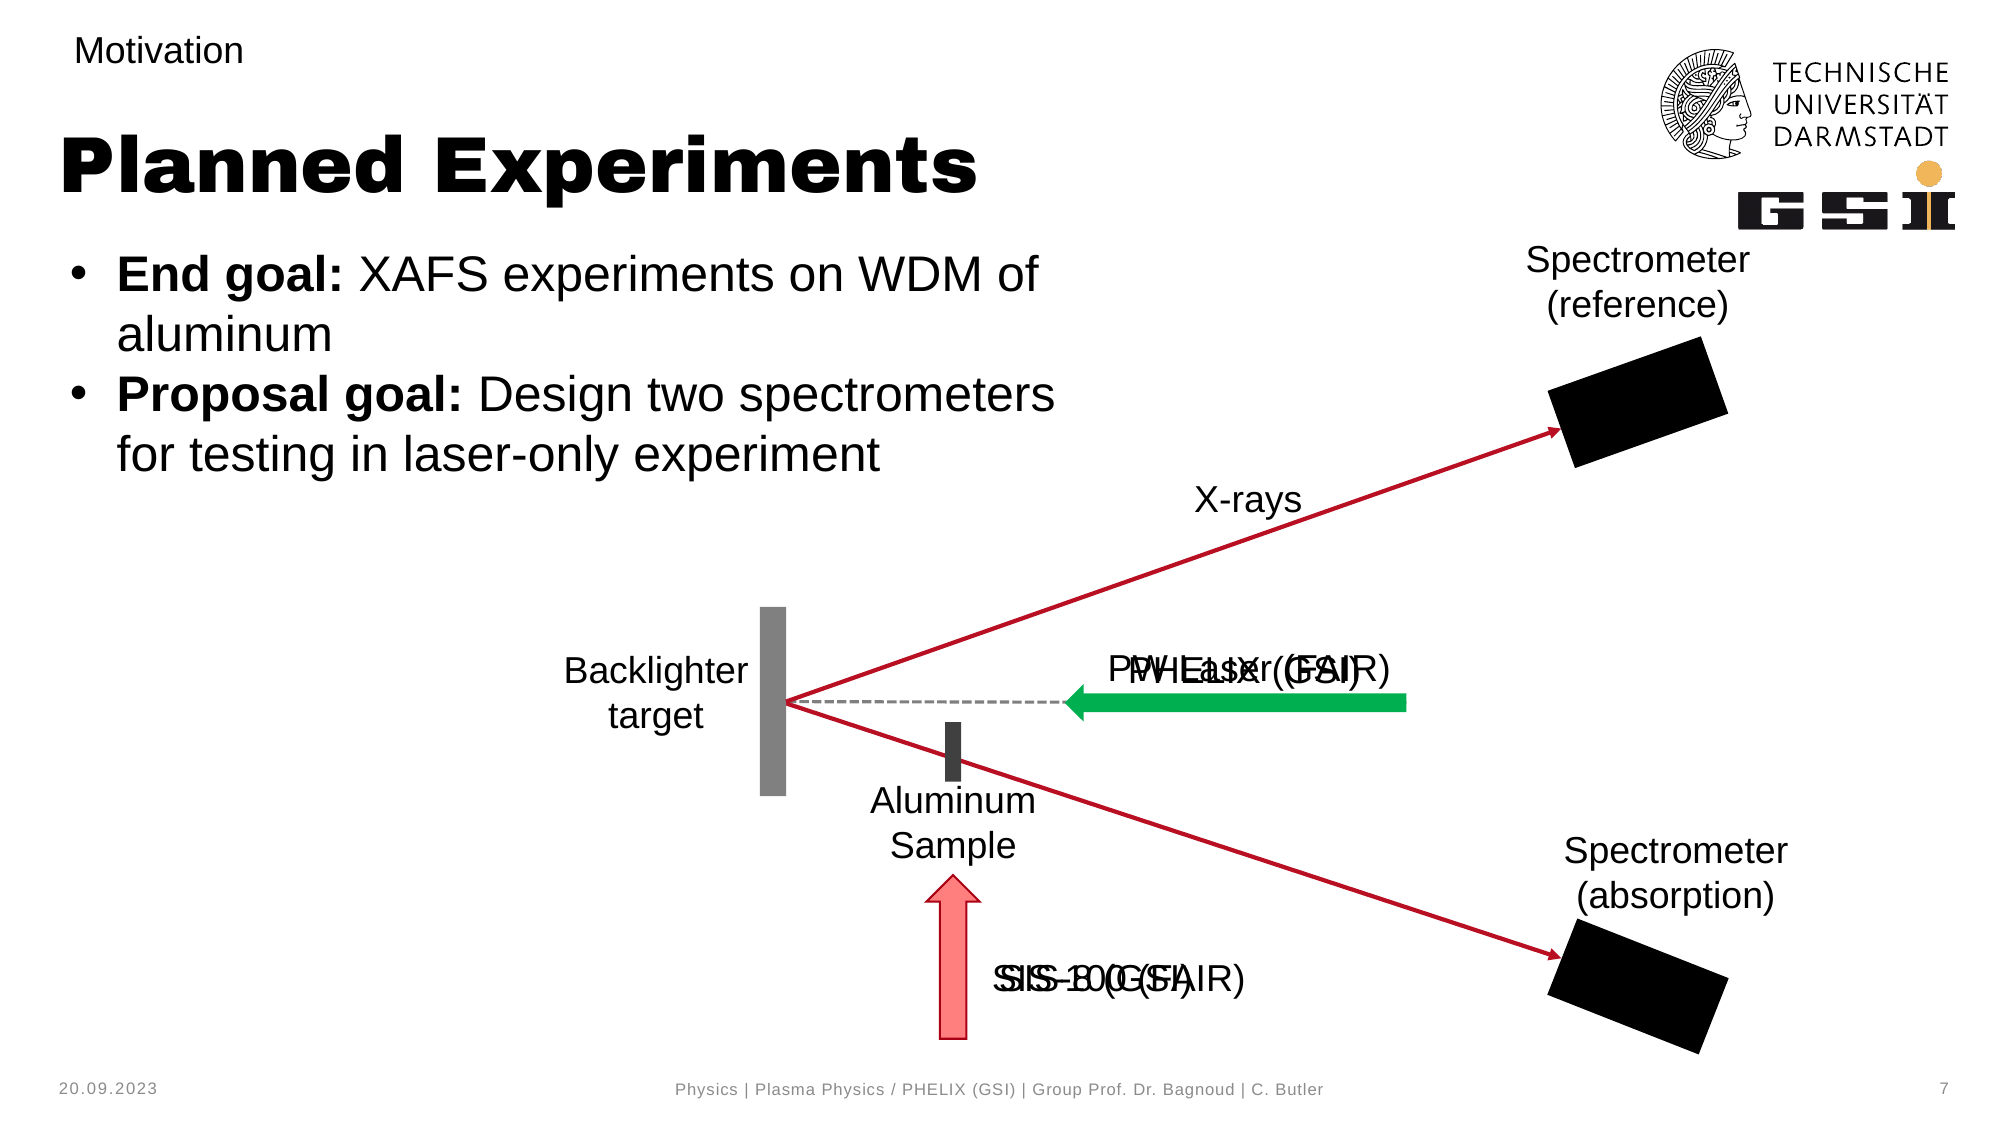

Motivation
# Planned Experiments
Spectrometer
(reference)

X-rays

Backlighter
target

Aluminum
Sample
Spectrometer
(absorption)

End goal: XAFS experiments on WDM of aluminum
Proposal goal: Design two spectrometers for testing in laser-only experiment
PW Laser (FAIR)
PHELIX (GSI)

SIS-8 (GSI)
SIS-100 (FAIR)
20.09.2023
7